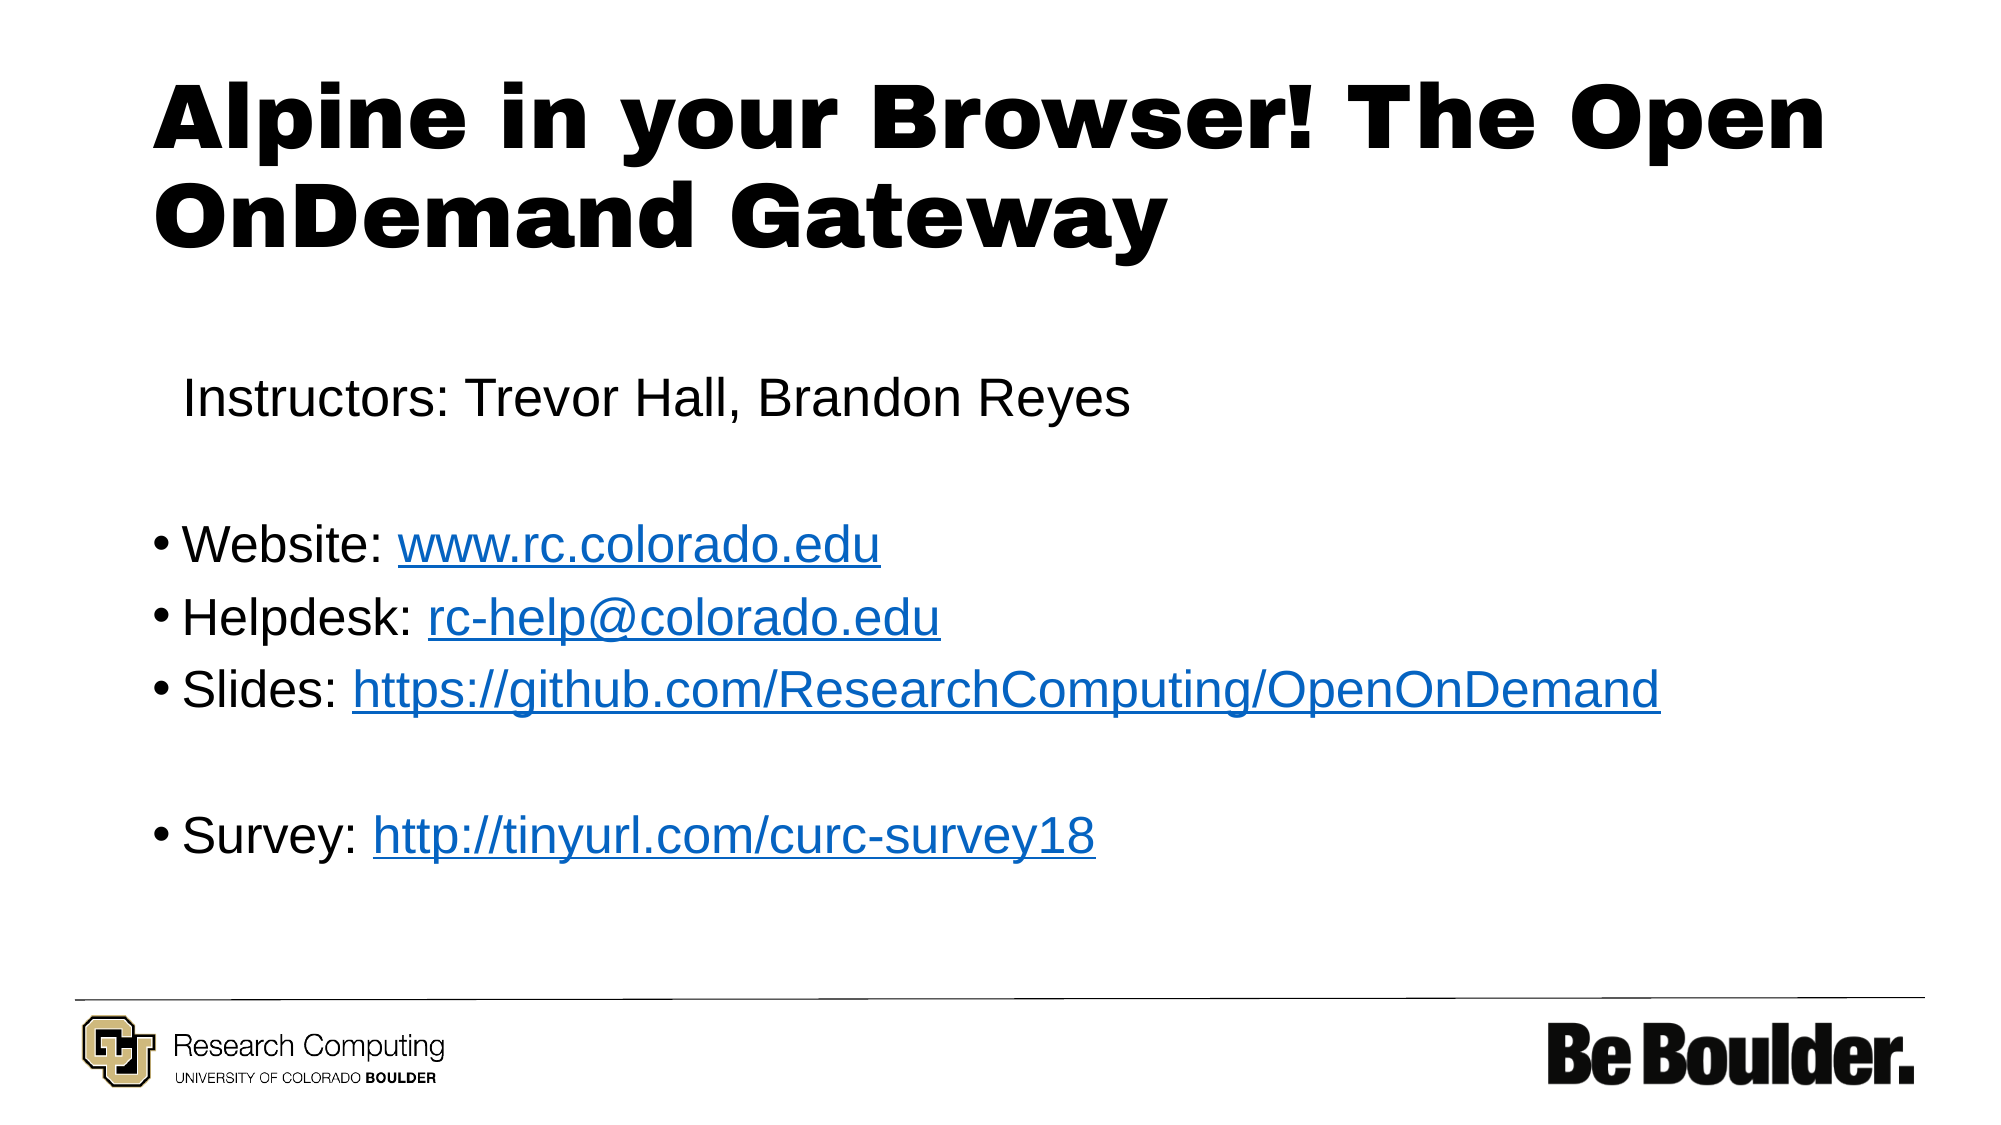

# Alpine in your Browser! The Open OnDemand Gateway

  Instructors: Trevor Hall, Brandon Reyes

Website: www.rc.colorado.edu
Helpdesk: rc-help@colorado.edu
Slides: https://github.com/ResearchComputing/OpenOnDemand

Survey: http://tinyurl.com/curc-survey18